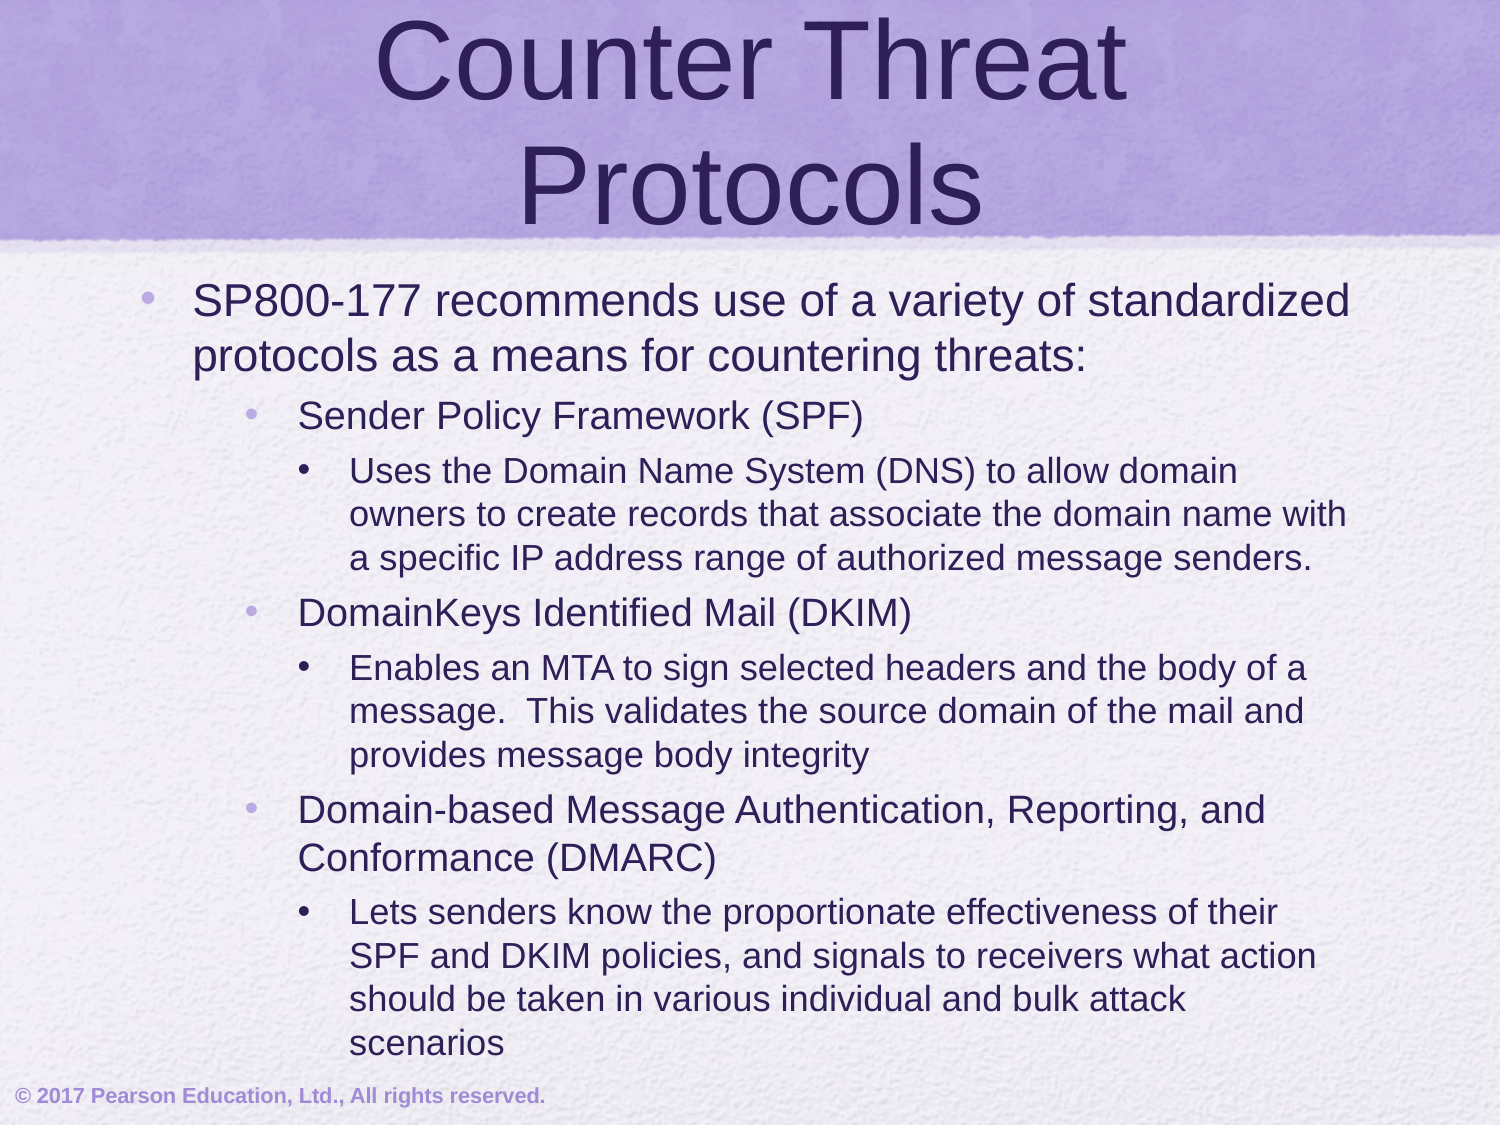

# Counter Threat Protocols
SP800-177 recommends use of a variety of standardized protocols as a means for countering threats:
Sender Policy Framework (SPF)
Uses the Domain Name System (DNS) to allow domain owners to create records that associate the domain name with a specific IP address range of authorized message senders.
DomainKeys Identified Mail (DKIM)
Enables an MTA to sign selected headers and the body of a message.  This validates the source domain of the mail and provides message body integrity
Domain-based Message Authentication, Reporting, and Conformance (DMARC)
Lets senders know the proportionate effectiveness of their SPF and DKIM policies, and signals to receivers what action should be taken in various individual and bulk attack scenarios
© 2017 Pearson Education, Ltd., All rights reserved.